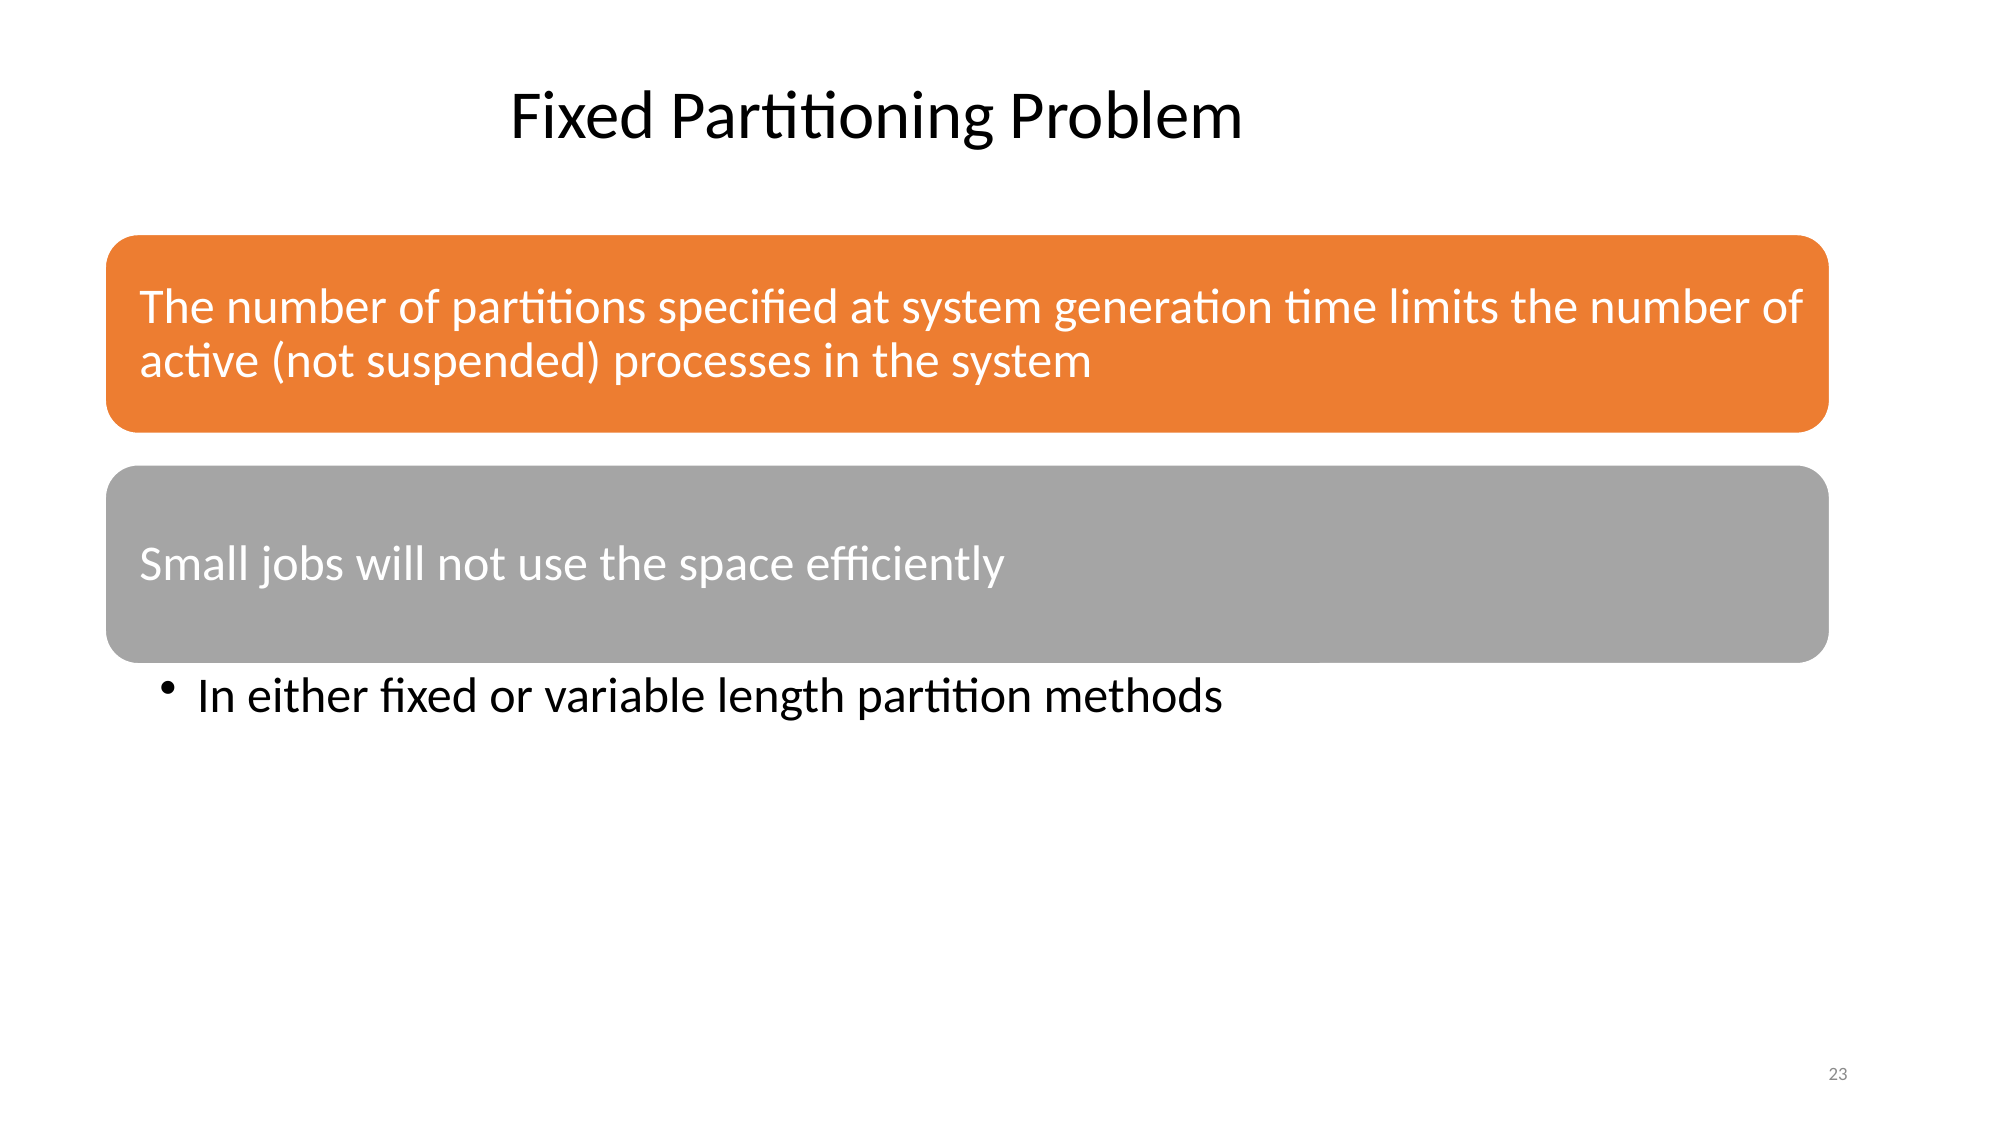

# Fixed Partitioning Problem
The number of partitions specified at system generation time limits the number of active (not suspended) processes in the system
Small jobs will not use the space efficiently
In either fixed or variable length partition methods
23